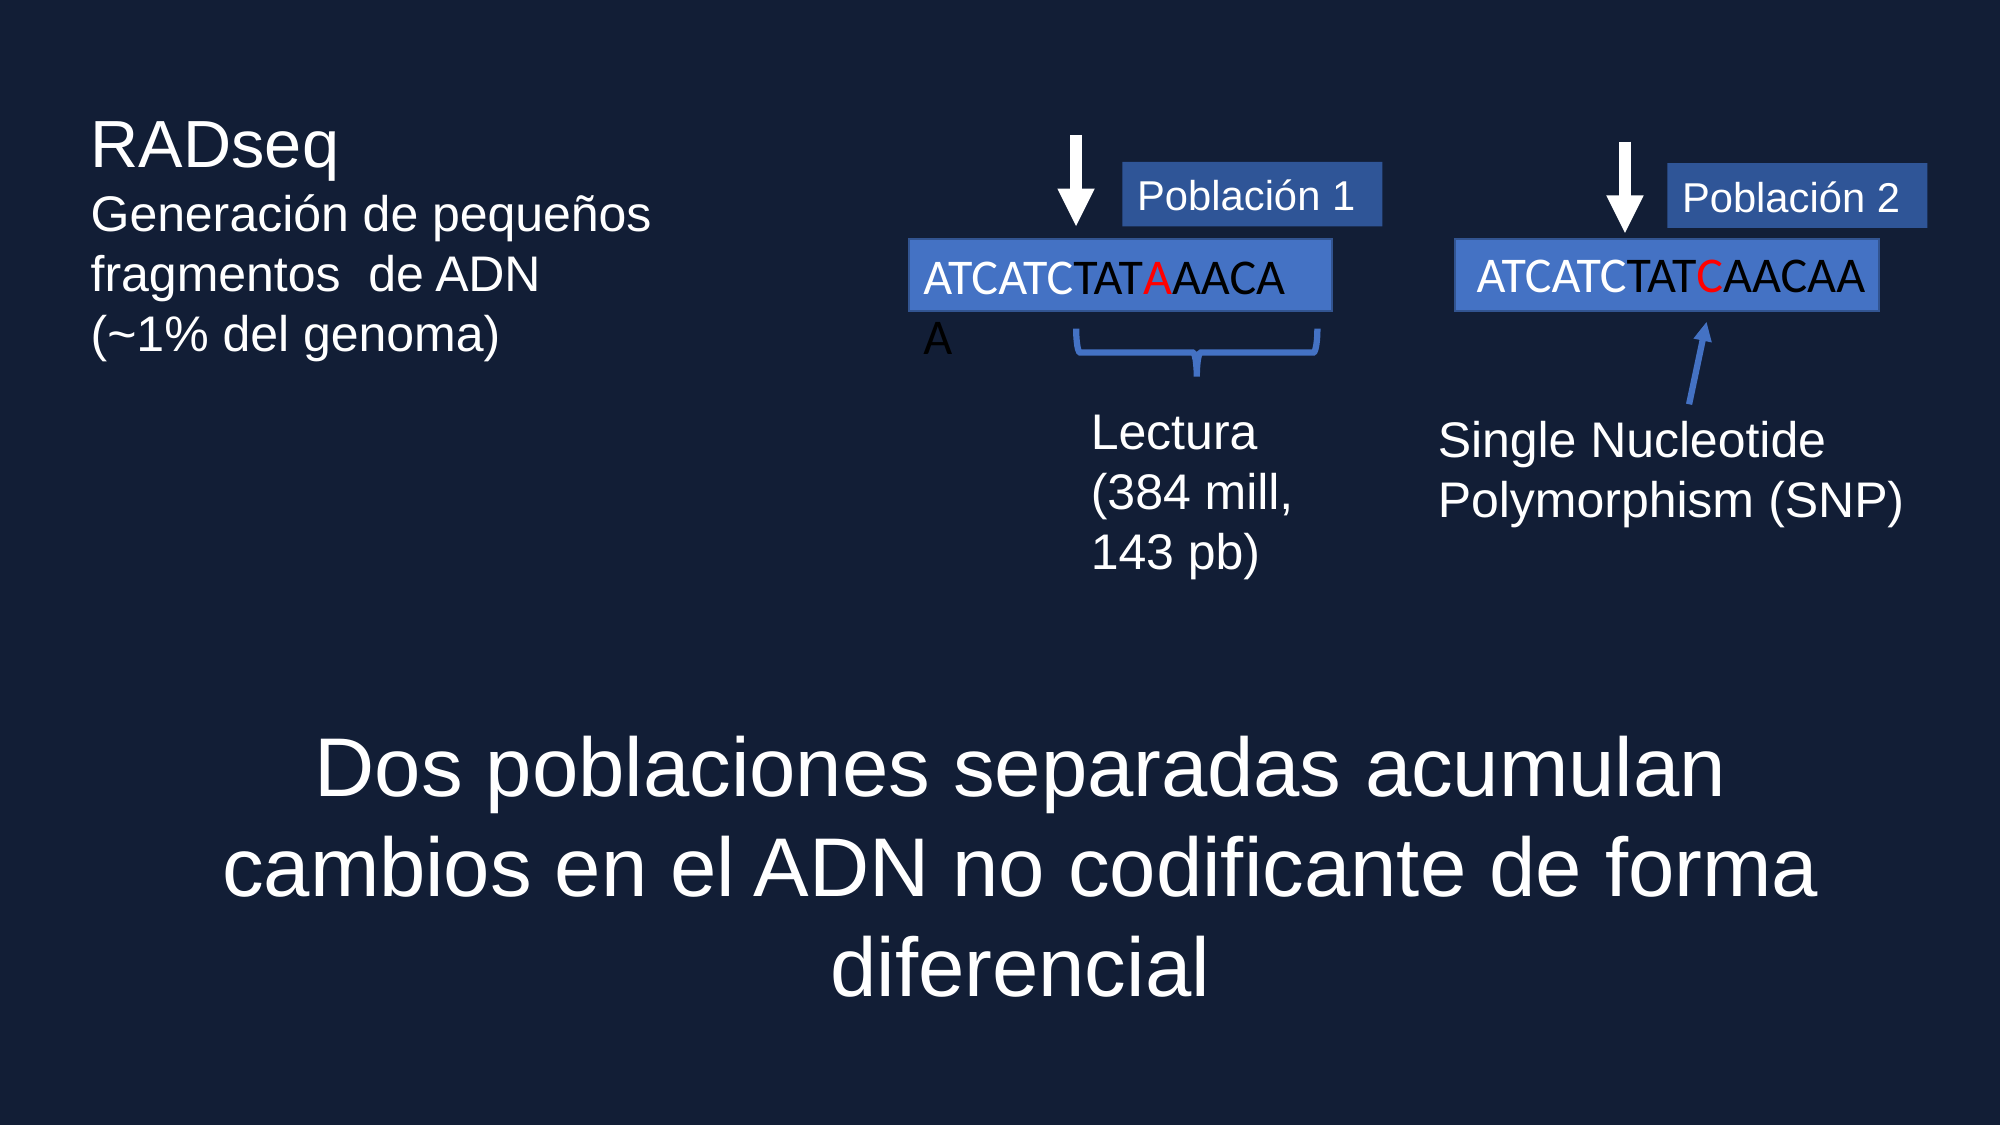

RADseq
Generación de pequeños fragmentos  de ADN
(~1% del genoma)
Población 1
Población 2
Individuo 2
Individuo 1

ATCATCTATCAACAA
ATCATCTATAAACAA

Lectura
(384 mill,
143 pb)
Single Nucleotide Polymorphism (SNP)
Dos poblaciones separadas acumulan cambios en el ADN no codificante de forma diferencial